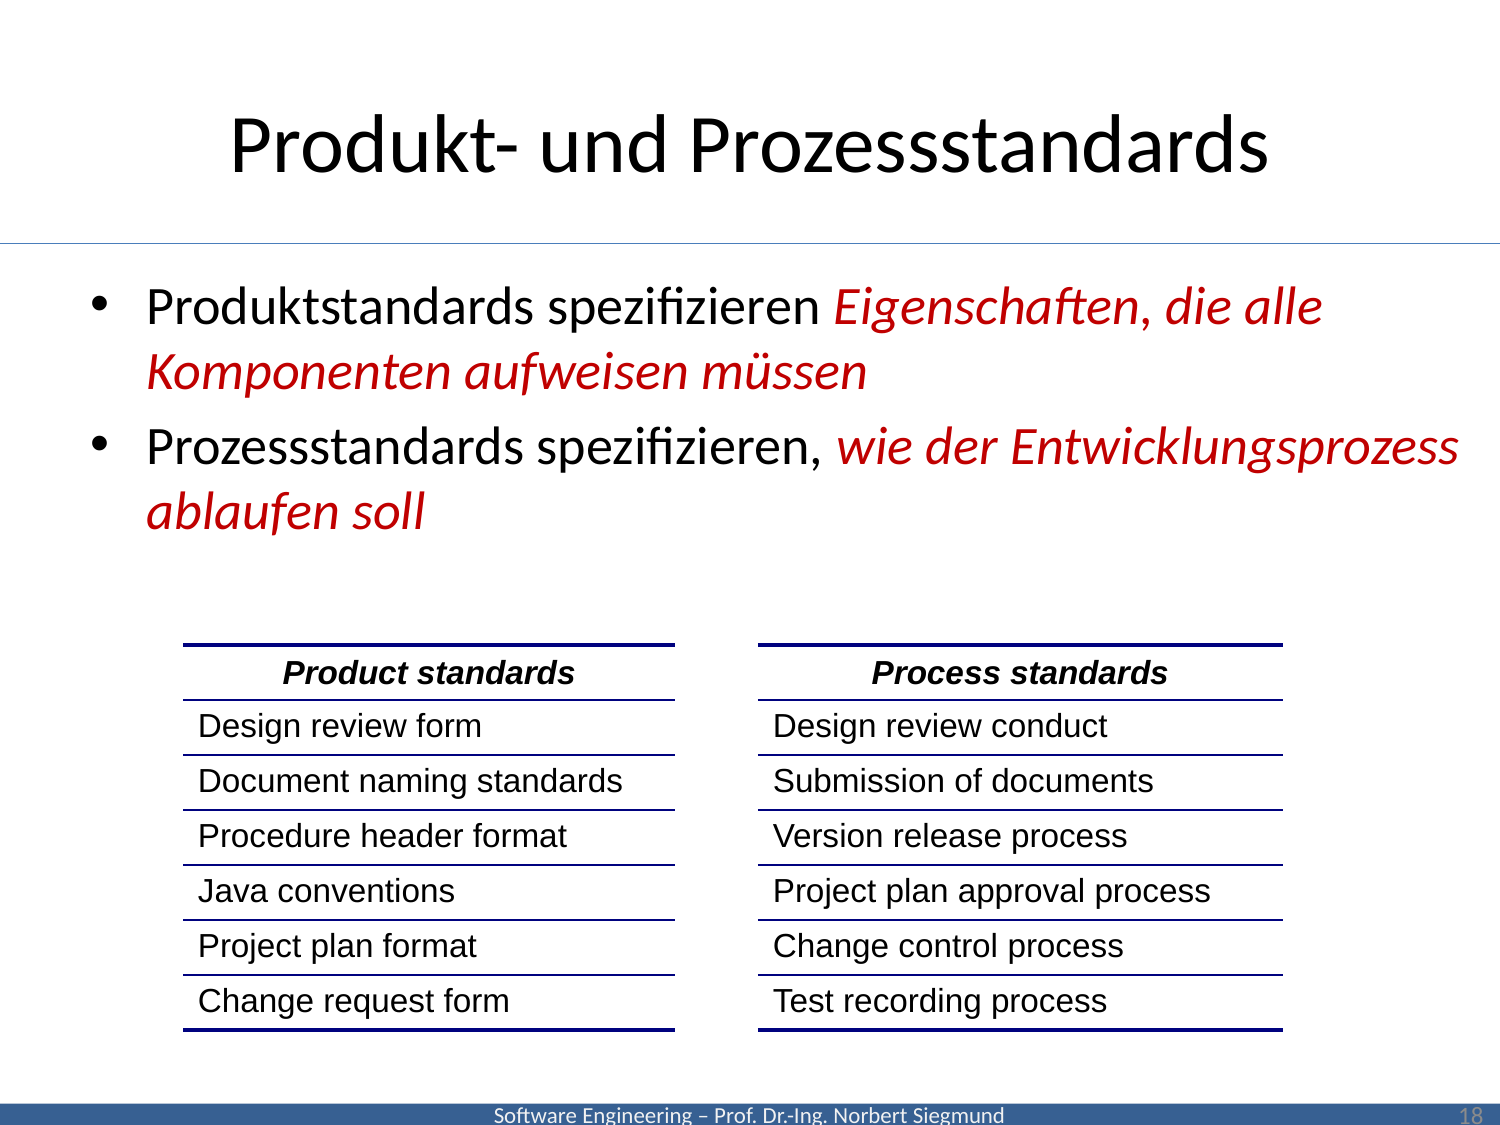

# Produkt- und Prozessstandards
Produktstandards spezifizieren Eigenschaften, die alle Komponenten aufweisen müssen
Prozessstandards spezifizieren, wie der Entwicklungsprozess ablaufen soll
| Product standards |  | Process standards |
| --- | --- | --- |
| Design review form |  | Design review conduct |
| Document naming standards |  | Submission of documents |
| Procedure header format |  | Version release process |
| Java conventions |  | Project plan approval process |
| Project plan format |  | Change control process |
| Change request form |  | Test recording process |
18